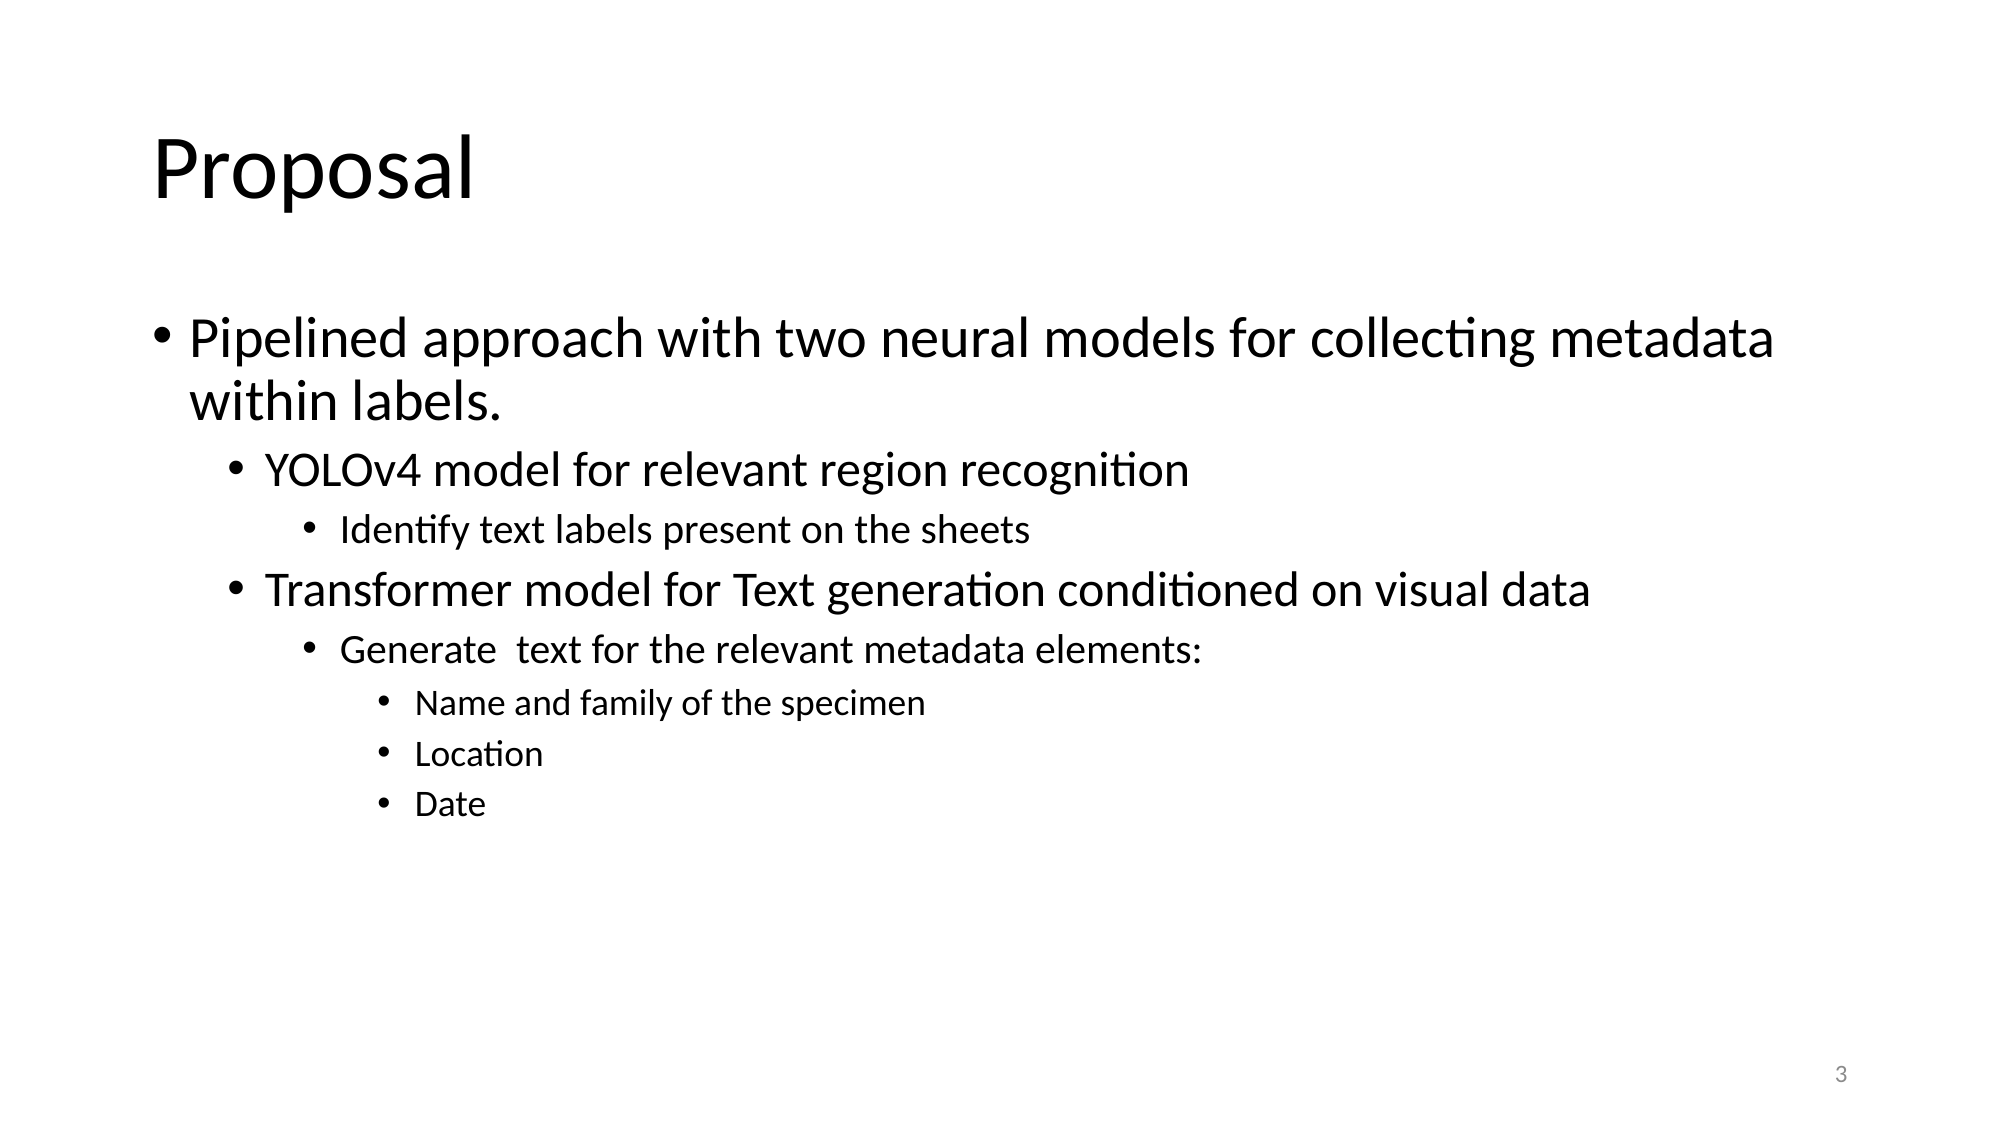

# Proposal
Pipelined approach with two neural models for collecting metadata within labels.
YOLOv4 model for relevant region recognition
Identify text labels present on the sheets
Transformer model for Text generation conditioned on visual data
Generate  text for the relevant metadata elements:
Name and family of the specimen
Location
Date
3